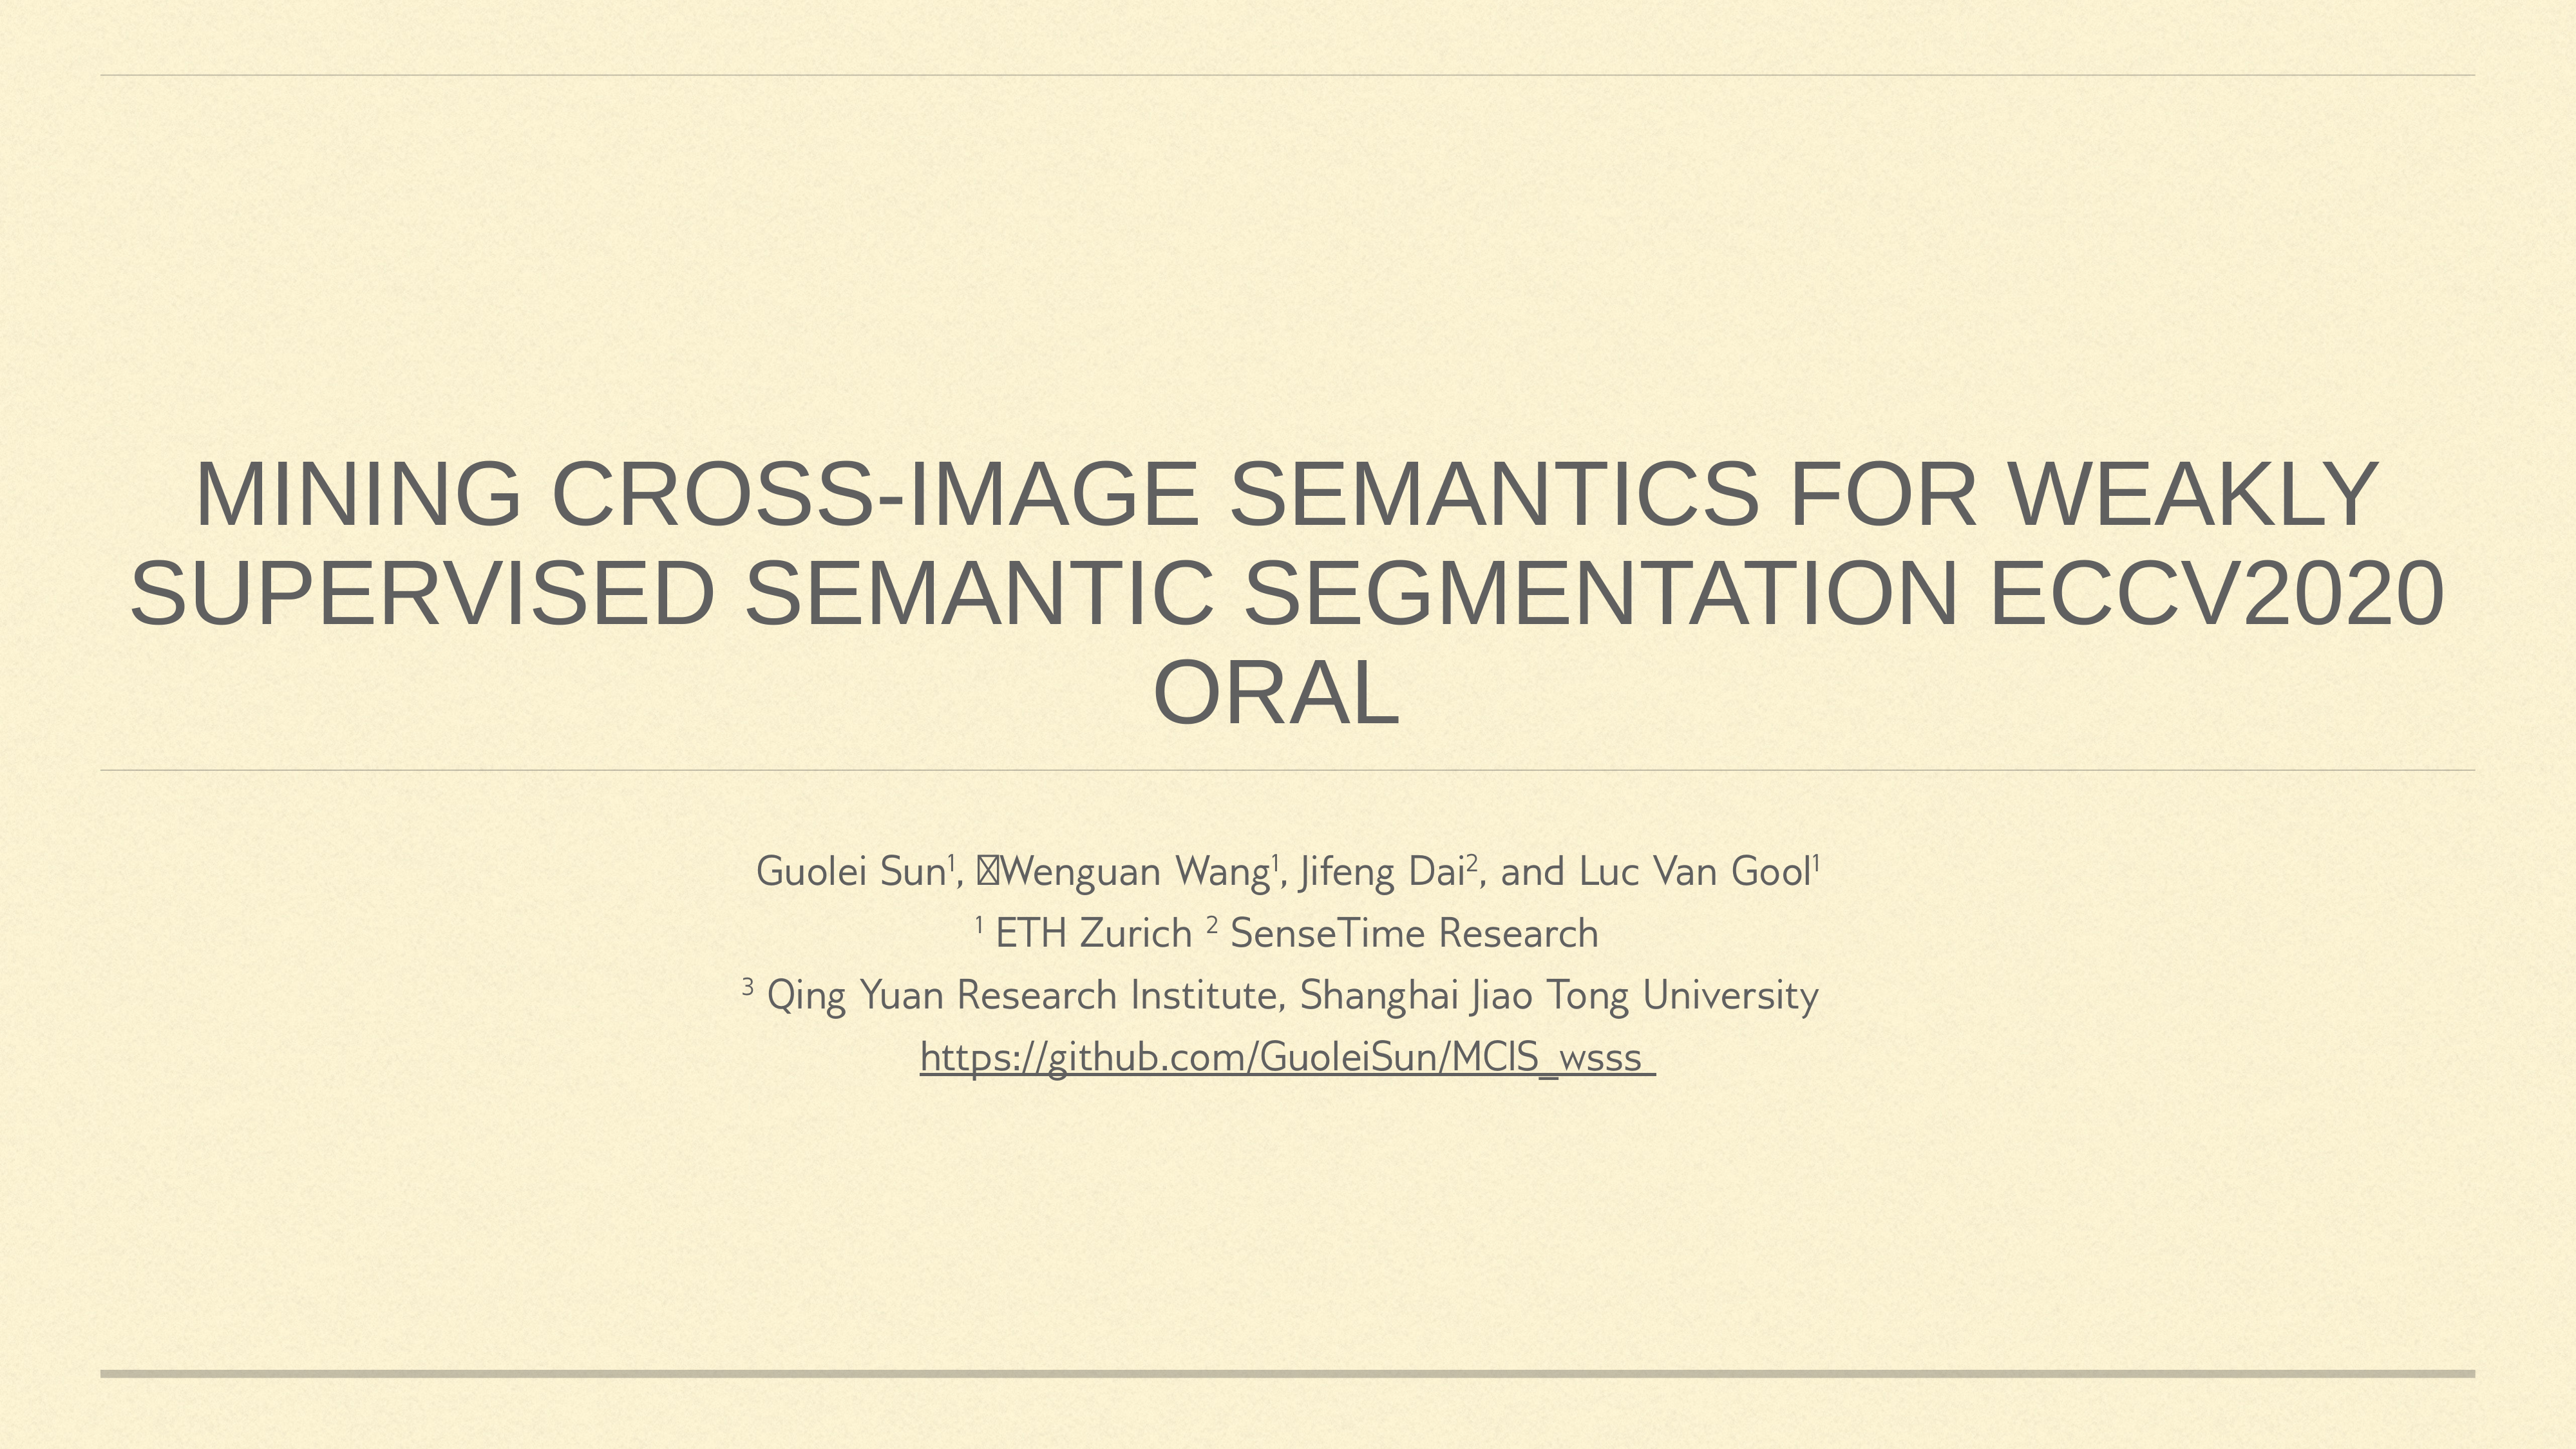

# Mining Cross-Image Semantics for Weakly Supervised Semantic Segmentation ECCV2020 oral
Guolei Sun1, 􏰟Wenguan Wang1, Jifeng Dai2, and Luc Van Gool1
1 ETH Zurich 2 SenseTime Research
3 Qing Yuan Research Institute, Shanghai Jiao Tong University
https://github.com/GuoleiSun/MCIS_wsss